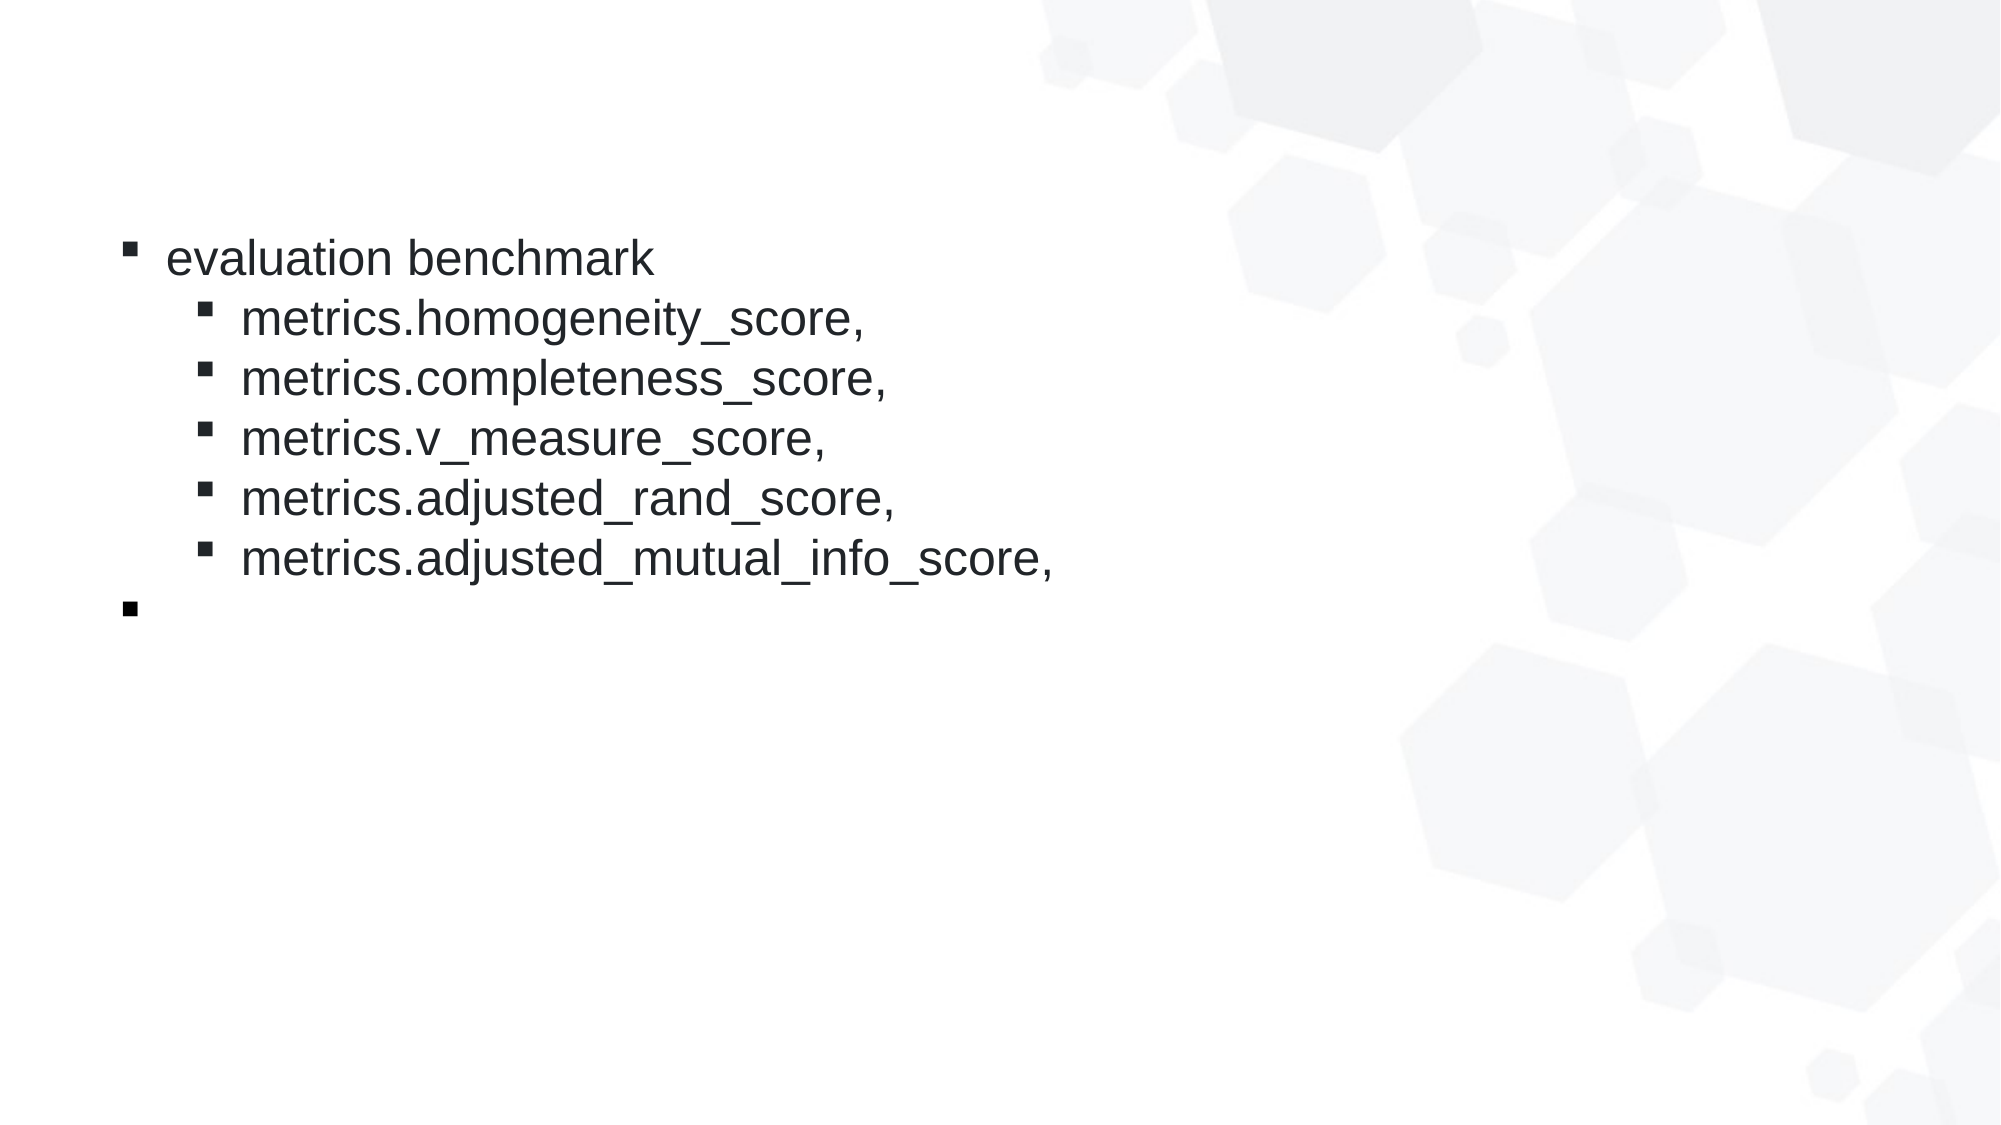

evaluation benchmark
metrics.homogeneity_score,
metrics.completeness_score,
metrics.v_measure_score,
metrics.adjusted_rand_score,
metrics.adjusted_mutual_info_score,